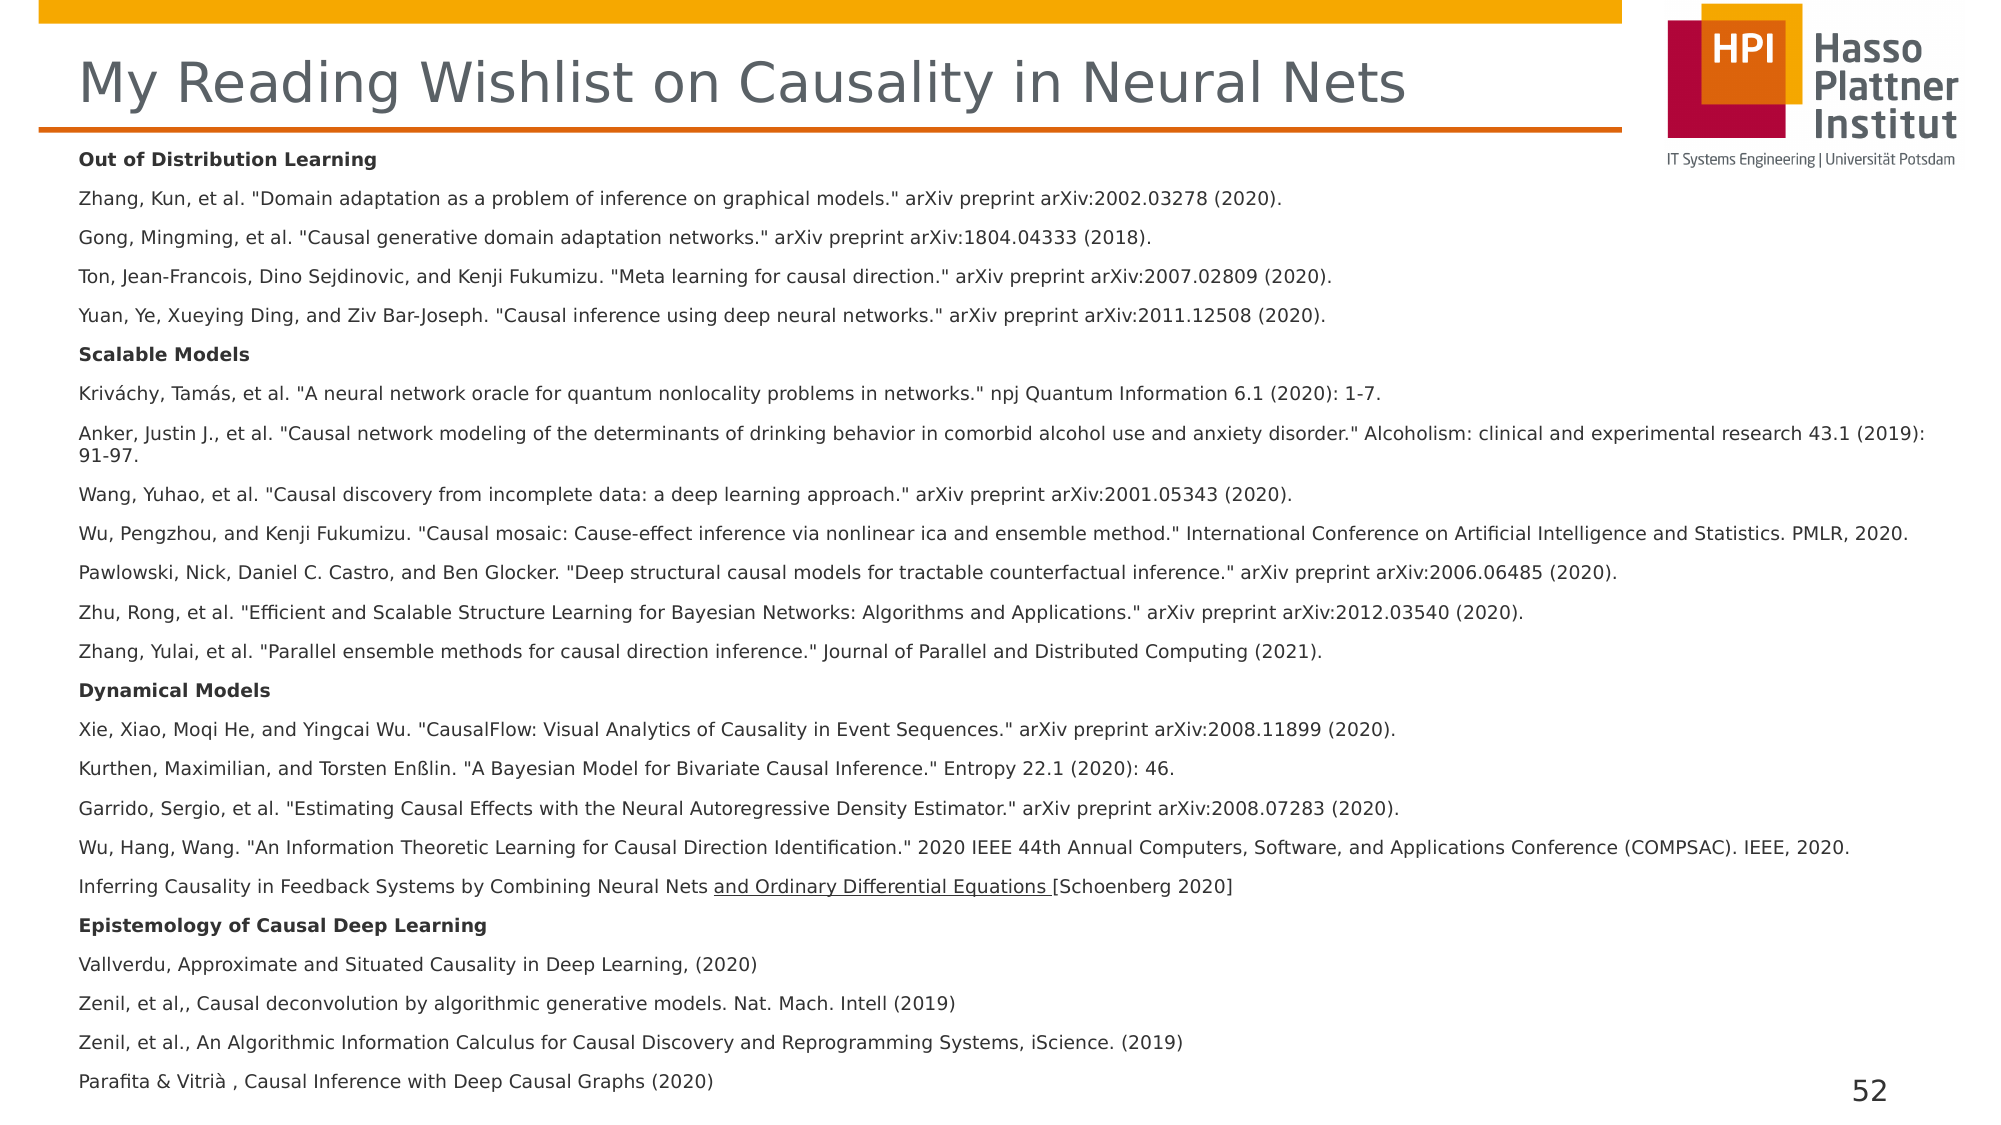

# My Reading Wishlist on Causality in Neural Nets
Out of Distribution Learning
Zhang, Kun, et al. "Domain adaptation as a problem of inference on graphical models." arXiv preprint arXiv:2002.03278 (2020).
Gong, Mingming, et al. "Causal generative domain adaptation networks." arXiv preprint arXiv:1804.04333 (2018).
Ton, Jean-Francois, Dino Sejdinovic, and Kenji Fukumizu. "Meta learning for causal direction." arXiv preprint arXiv:2007.02809 (2020).
Yuan, Ye, Xueying Ding, and Ziv Bar-Joseph. "Causal inference using deep neural networks." arXiv preprint arXiv:2011.12508 (2020).
Scalable Models
Kriváchy, Tamás, et al. "A neural network oracle for quantum nonlocality problems in networks." npj Quantum Information 6.1 (2020): 1-7.
Anker, Justin J., et al. "Causal network modeling of the determinants of drinking behavior in comorbid alcohol use and anxiety disorder." Alcoholism: clinical and experimental research 43.1 (2019): 91-97.
Wang, Yuhao, et al. "Causal discovery from incomplete data: a deep learning approach." arXiv preprint arXiv:2001.05343 (2020).
Wu, Pengzhou, and Kenji Fukumizu. "Causal mosaic: Cause-effect inference via nonlinear ica and ensemble method." International Conference on Artificial Intelligence and Statistics. PMLR, 2020.
Pawlowski, Nick, Daniel C. Castro, and Ben Glocker. "Deep structural causal models for tractable counterfactual inference." arXiv preprint arXiv:2006.06485 (2020).
Zhu, Rong, et al. "Efficient and Scalable Structure Learning for Bayesian Networks: Algorithms and Applications." arXiv preprint arXiv:2012.03540 (2020).
Zhang, Yulai, et al. "Parallel ensemble methods for causal direction inference." Journal of Parallel and Distributed Computing (2021).
Dynamical Models
Xie, Xiao, Moqi He, and Yingcai Wu. "CausalFlow: Visual Analytics of Causality in Event Sequences." arXiv preprint arXiv:2008.11899 (2020).
Kurthen, Maximilian, and Torsten Enßlin. "A Bayesian Model for Bivariate Causal Inference." Entropy 22.1 (2020): 46.
Garrido, Sergio, et al. "Estimating Causal Effects with the Neural Autoregressive Density Estimator." arXiv preprint arXiv:2008.07283 (2020).
Wu, Hang, Wang. "An Information Theoretic Learning for Causal Direction Identification." 2020 IEEE 44th Annual Computers, Software, and Applications Conference (COMPSAC). IEEE, 2020.
Inferring Causality in Feedback Systems by Combining Neural Nets and Ordinary Differential Equations [Schoenberg 2020]
Epistemology of Causal Deep Learning
Vallverdu, Approximate and Situated Causality in Deep Learning, (2020)
Zenil, et al,, Causal deconvolution by algorithmic generative models. Nat. Mach. Intell (2019)
Zenil, et al., An Algorithmic Information Calculus for Causal Discovery and Reprogramming Systems, iScience. (2019)
Parafita & Vitrià , Causal Inference with Deep Causal Graphs (2020)
52